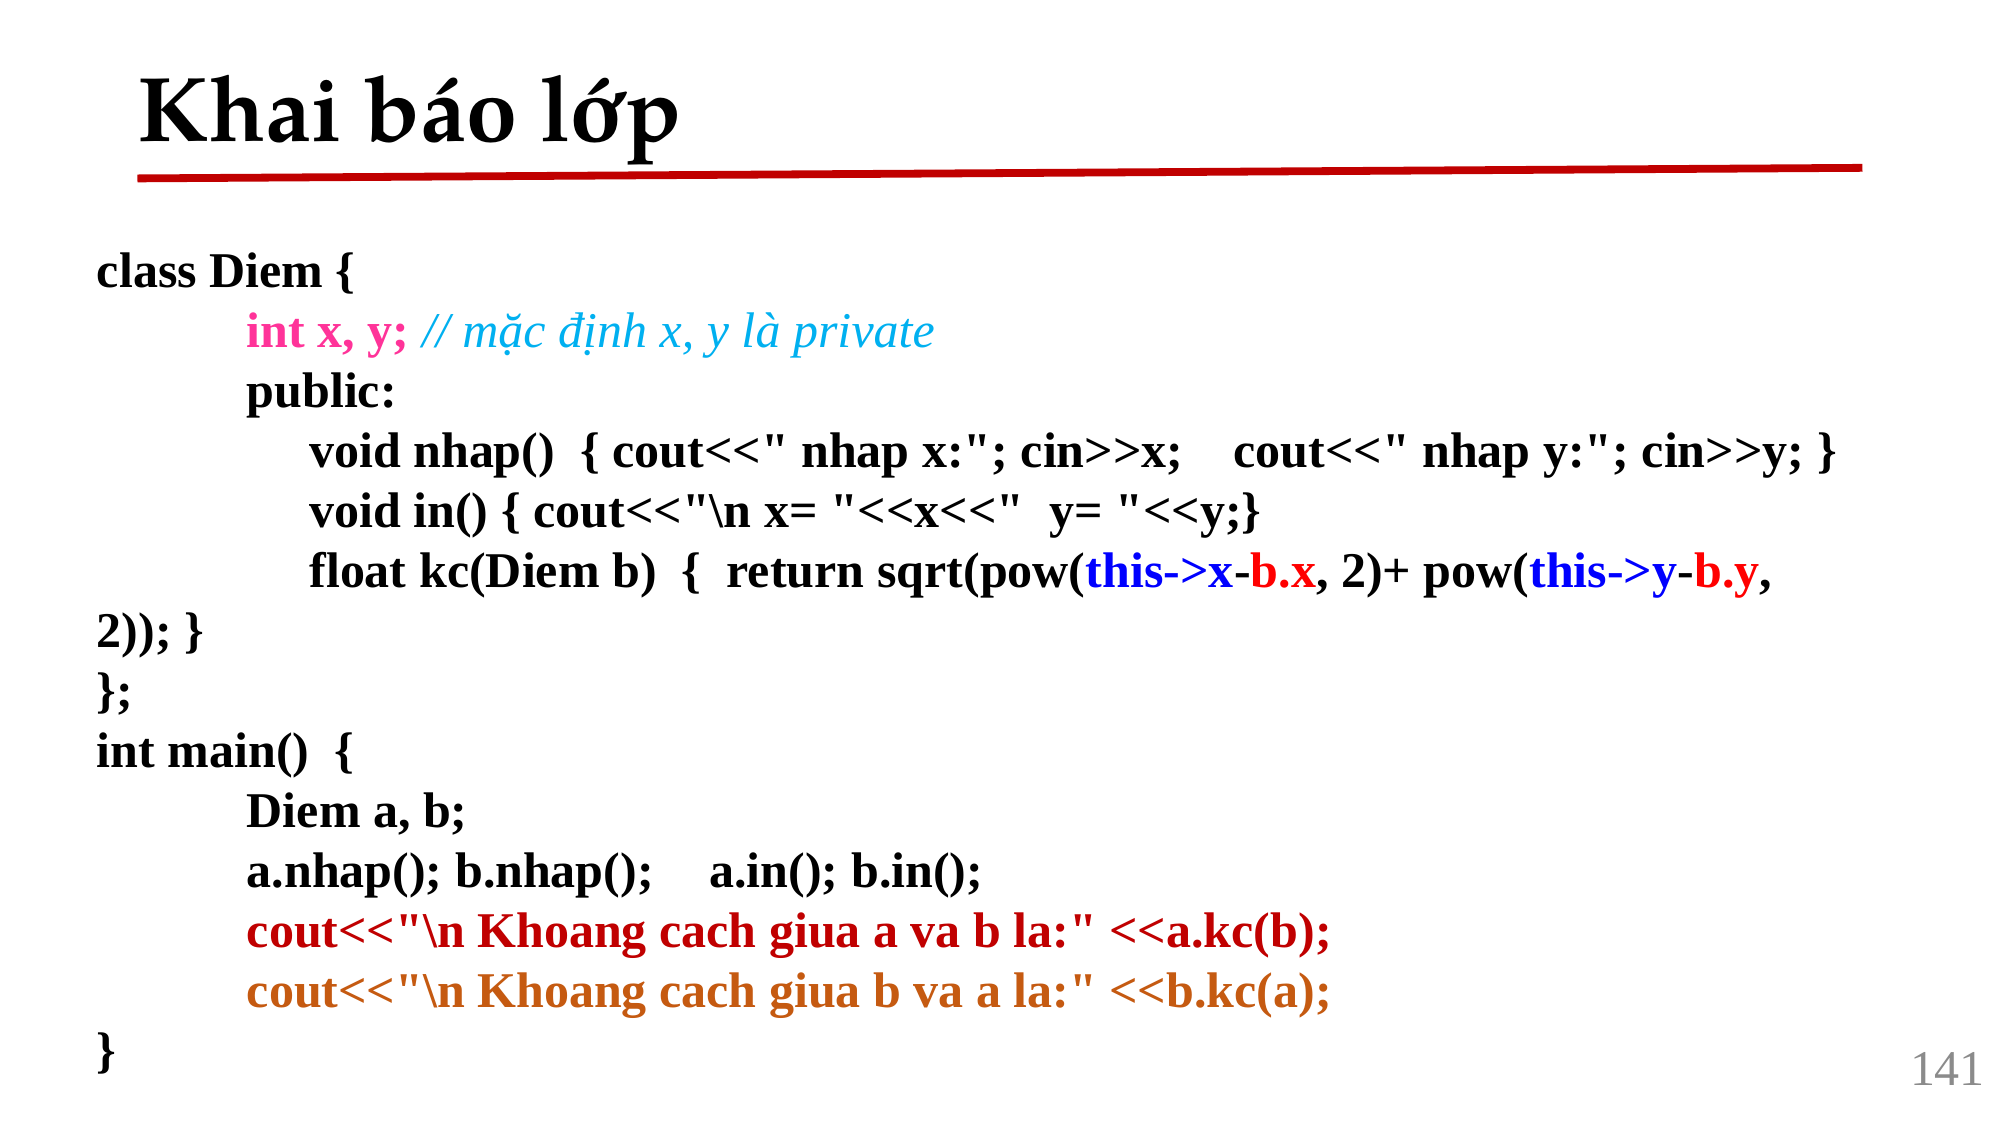

# Khai báo lớp
class Diem {
	int x, y; // mặc định x, y là private
	public:
	     void nhap()  { cout<<" nhap x:"; cin>>x;    cout<<" nhap y:"; cin>>y; }
  	     void in() { cout<<"\n x= "<<x<<"  y= "<<y;}
	     float kc(Diem b)  {  return sqrt(pow(this->x-b.x, 2)+ pow(this->y-b.y, 2)); }
};
int main()  {
	Diem a, b;
	a.nhap(); b.nhap(); 	 a.in(); b.in();
	cout<<"\n Khoang cach giua a va b la:" <<a.kc(b);
	cout<<"\n Khoang cach giua b va a la:" <<b.kc(a);
}
141